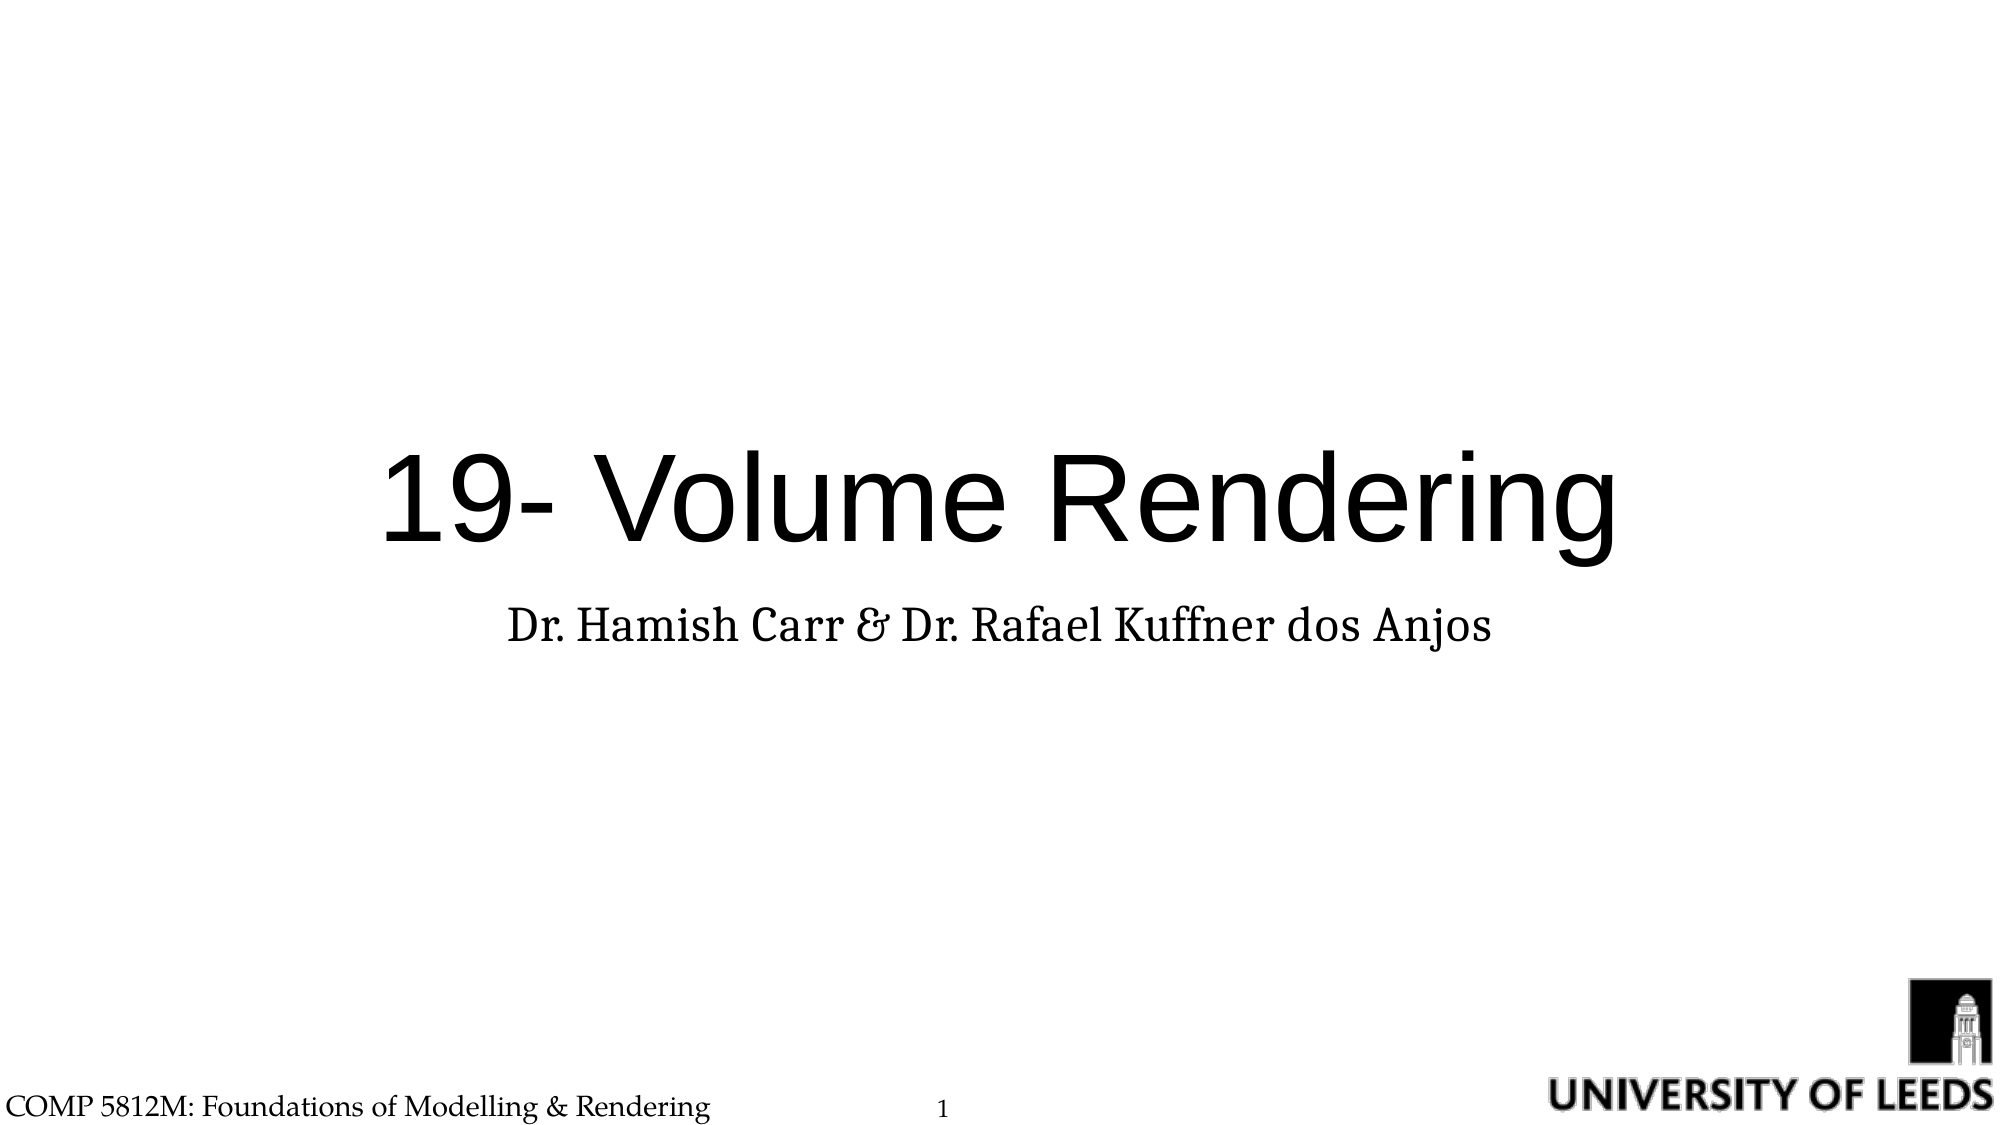

# 19- Volume Rendering
Dr. Hamish Carr & Dr. Rafael Kuffner dos Anjos